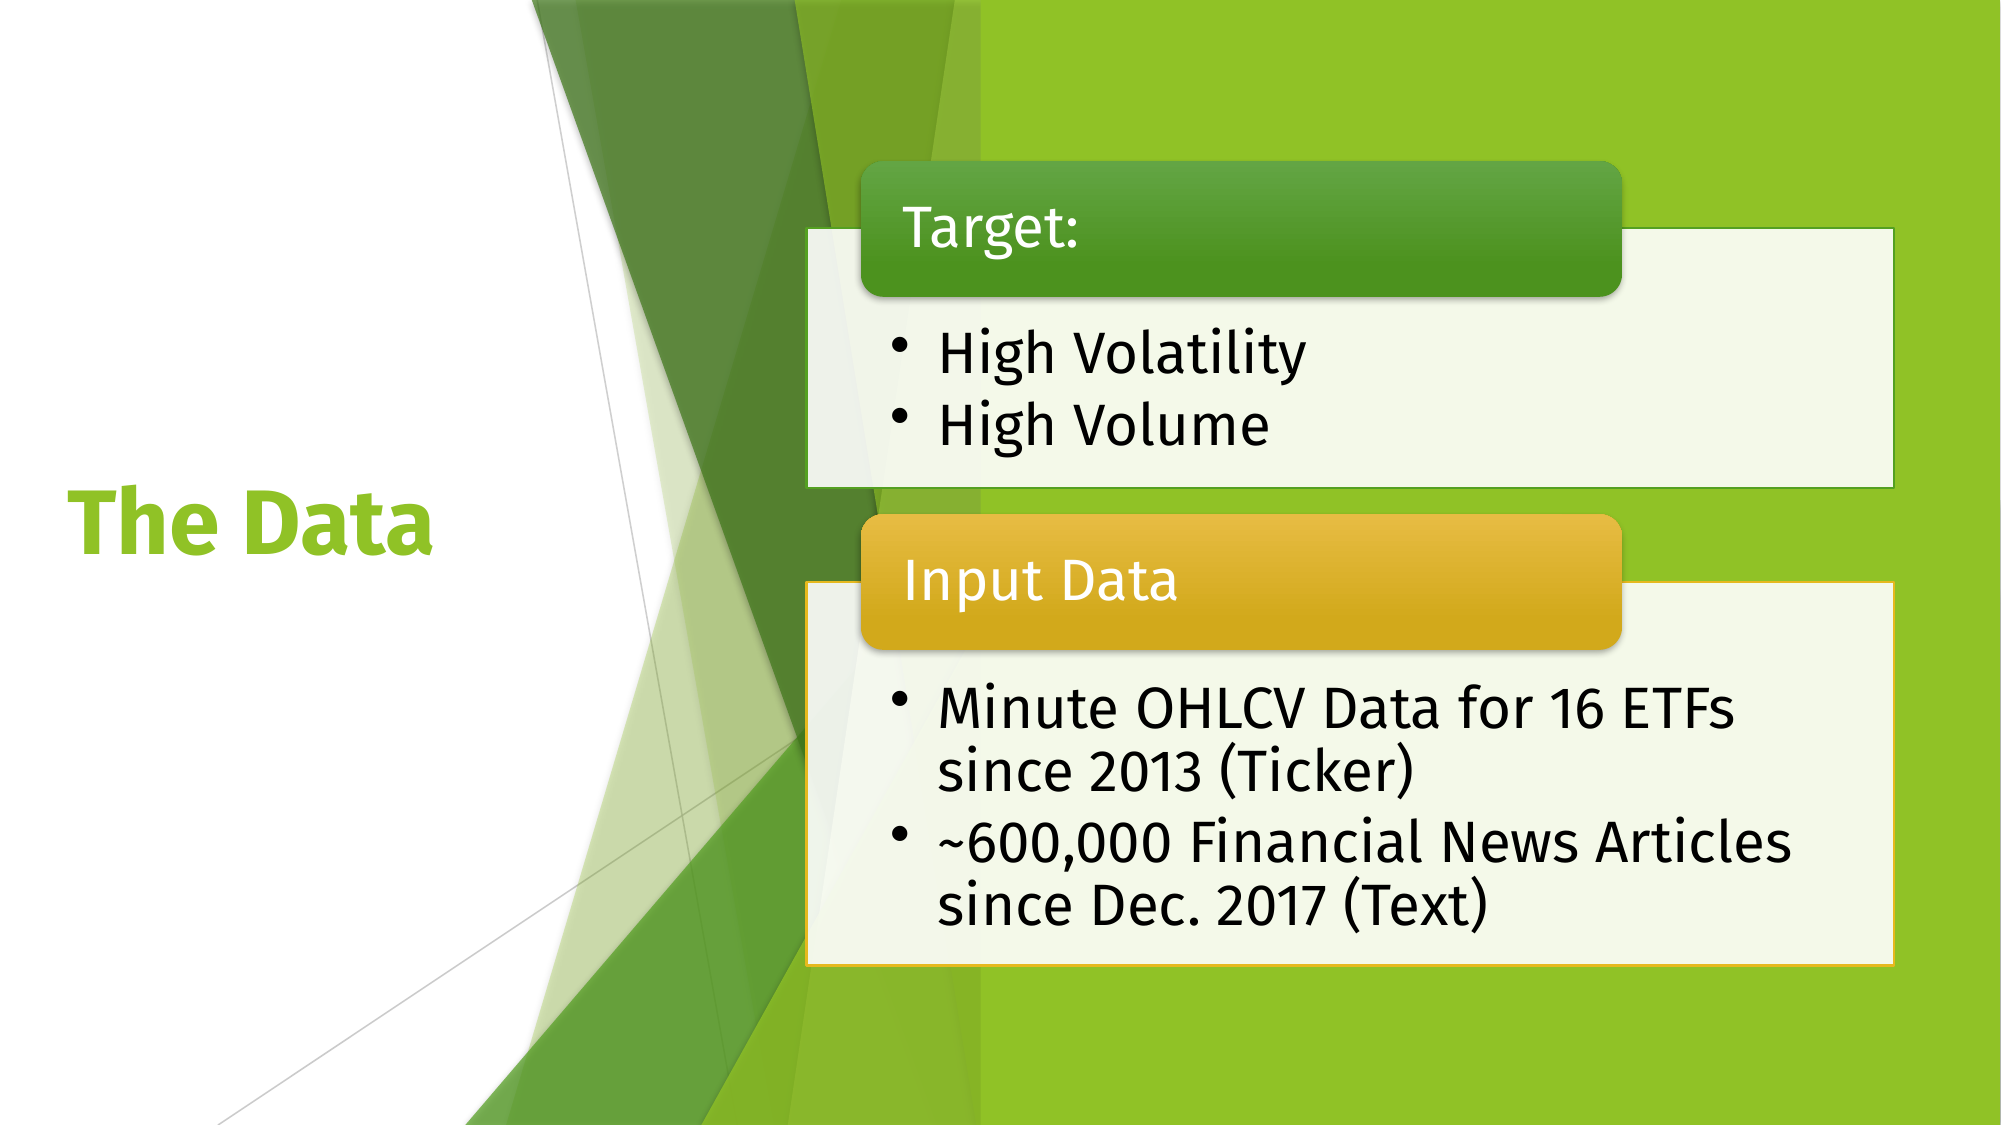

High Volatility
High Volume
Target:
Minute OHLCV Data for 16 ETFs since 2013 (Ticker)
~600,000 Financial News Articles since Dec. 2017 (Text)
Input Data
# The Data